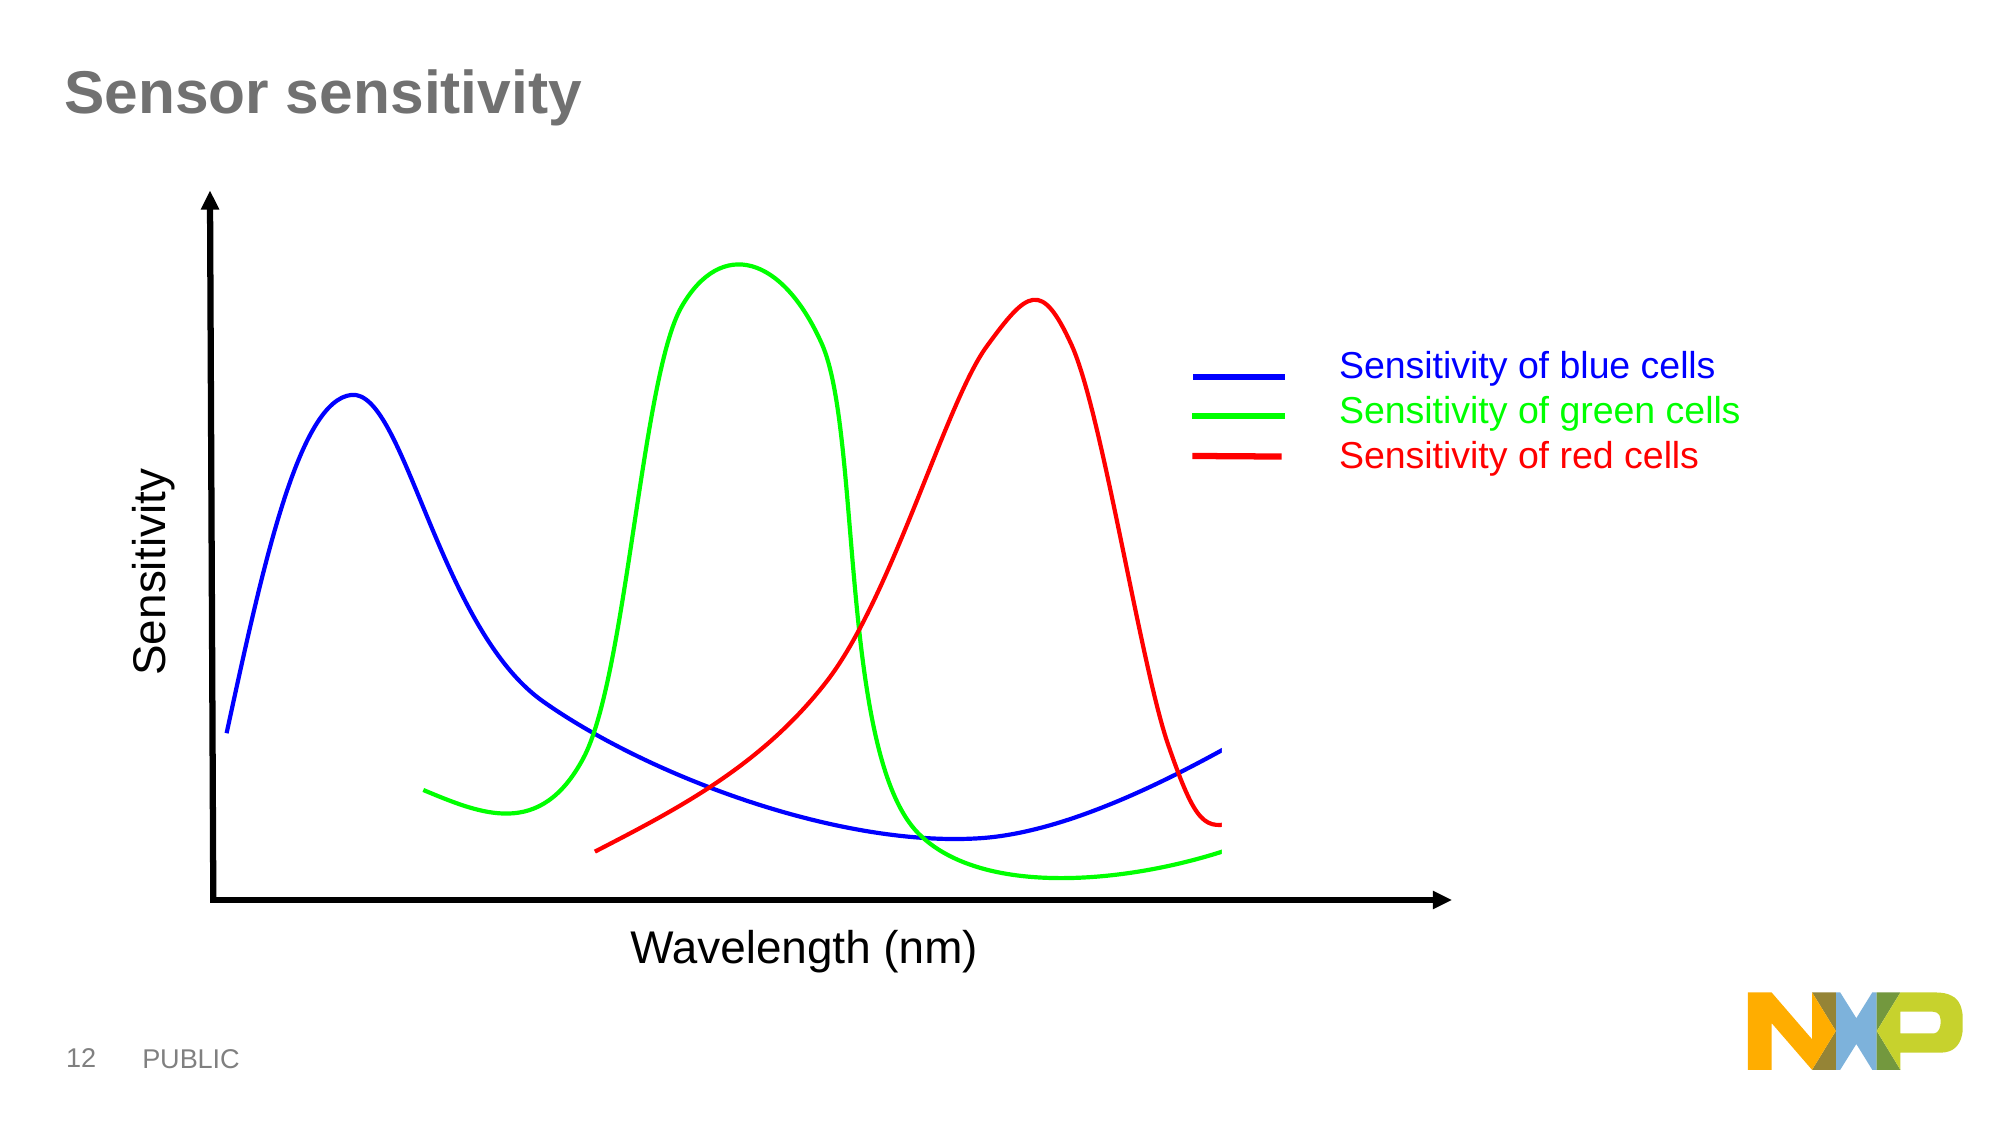

# Sensor sensitivity

Sensitivity of blue cells
Sensitivity of green cells
Sensitivity of red cells

Sensitivity
Wavelength (nm)